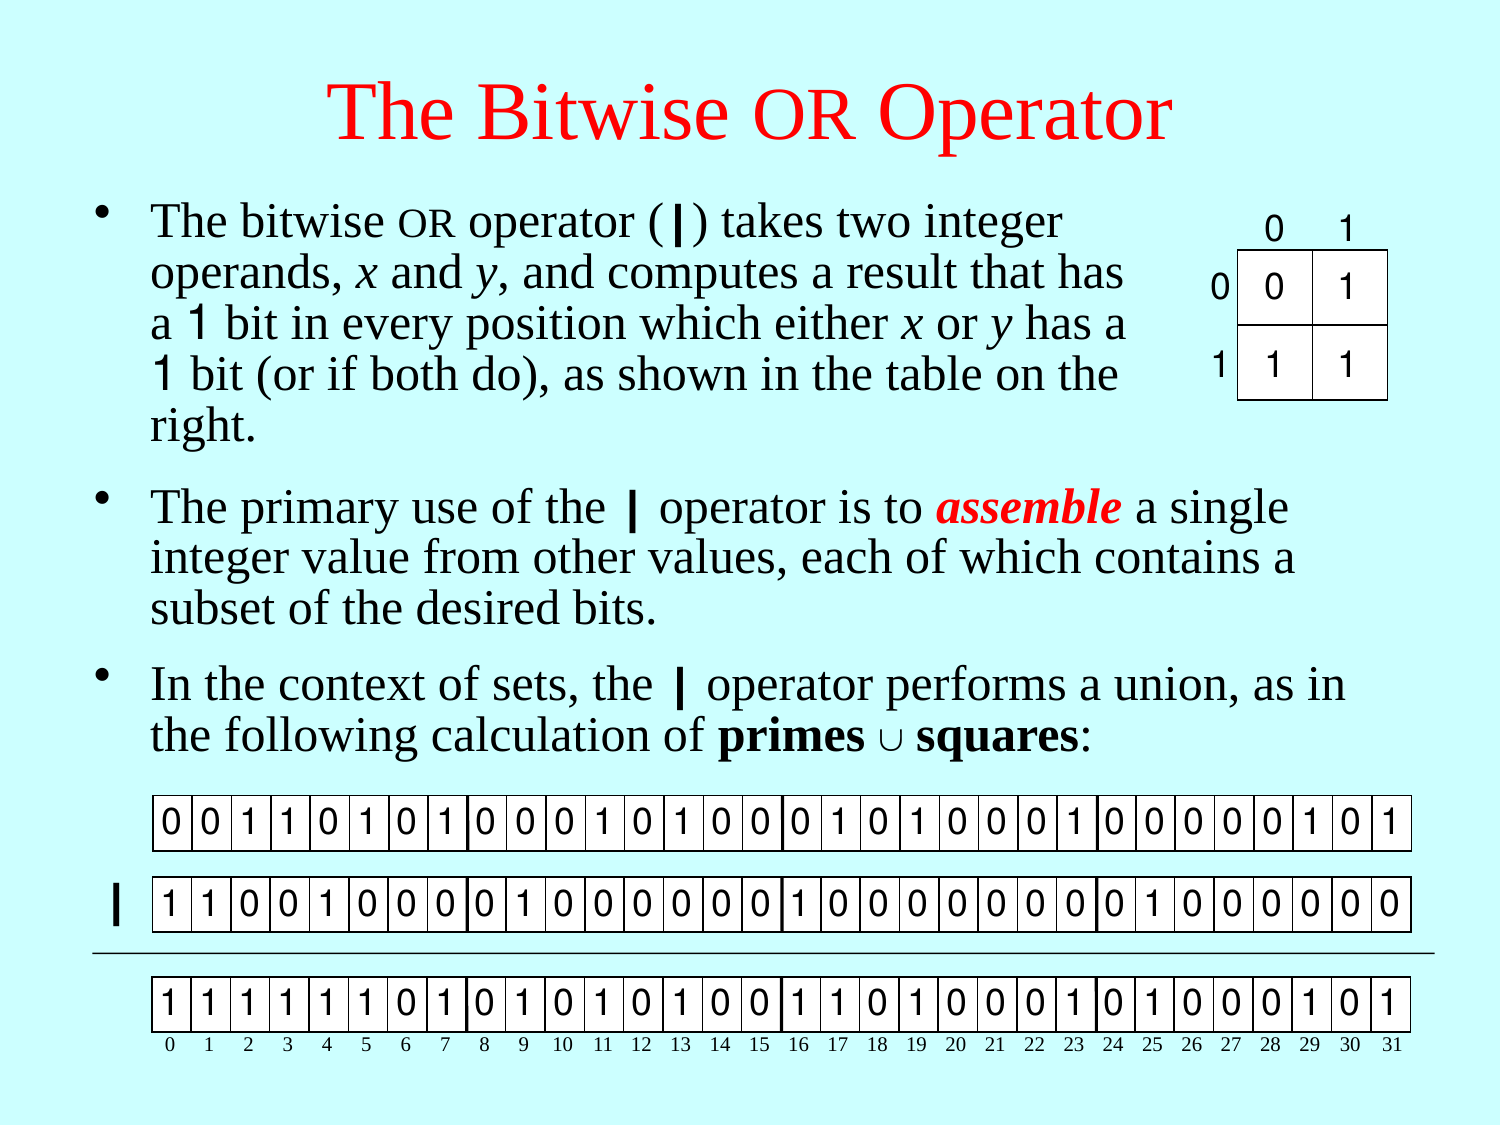

# The Bitwise OR Operator
The bitwise OR operator (|) takes two integer operands, x and y, and computes a result that has a 1 bit in every position which either x or y has a 1 bit (or if both do), as shown in the table on the right.
0
1

0
0
1

1
1
1
The primary use of the | operator is to assemble a single integer value from other values, each of which contains a subset of the desired bits.
In the context of sets, the | operator performs a union, as in the following calculation of primes ∪ squares:
0
0
1
1
0
1
0
1
0
0
0
1
0
1
0
0
0
1
0
1
0
0
0
1
0
0
0
0
0
1
0
1

|
1
1
0
0
1
0
0
0
0
1
0
0
0
0
0
0
1
0
0
0
0
0
0
0
0
1
0
0
0
0
0
0

0
1
2
3
4
5
6
7
8
9
10
11
12
13
14
15
16
17
18
19
20
21
22
23
24
25
26
27
28
29
30
31
1
1
1
1
1
1
0
1
0
1
0
1
0
1
0
0
1
1
0
1
0
0
0
1
0
1
0
0
0
1
0
1